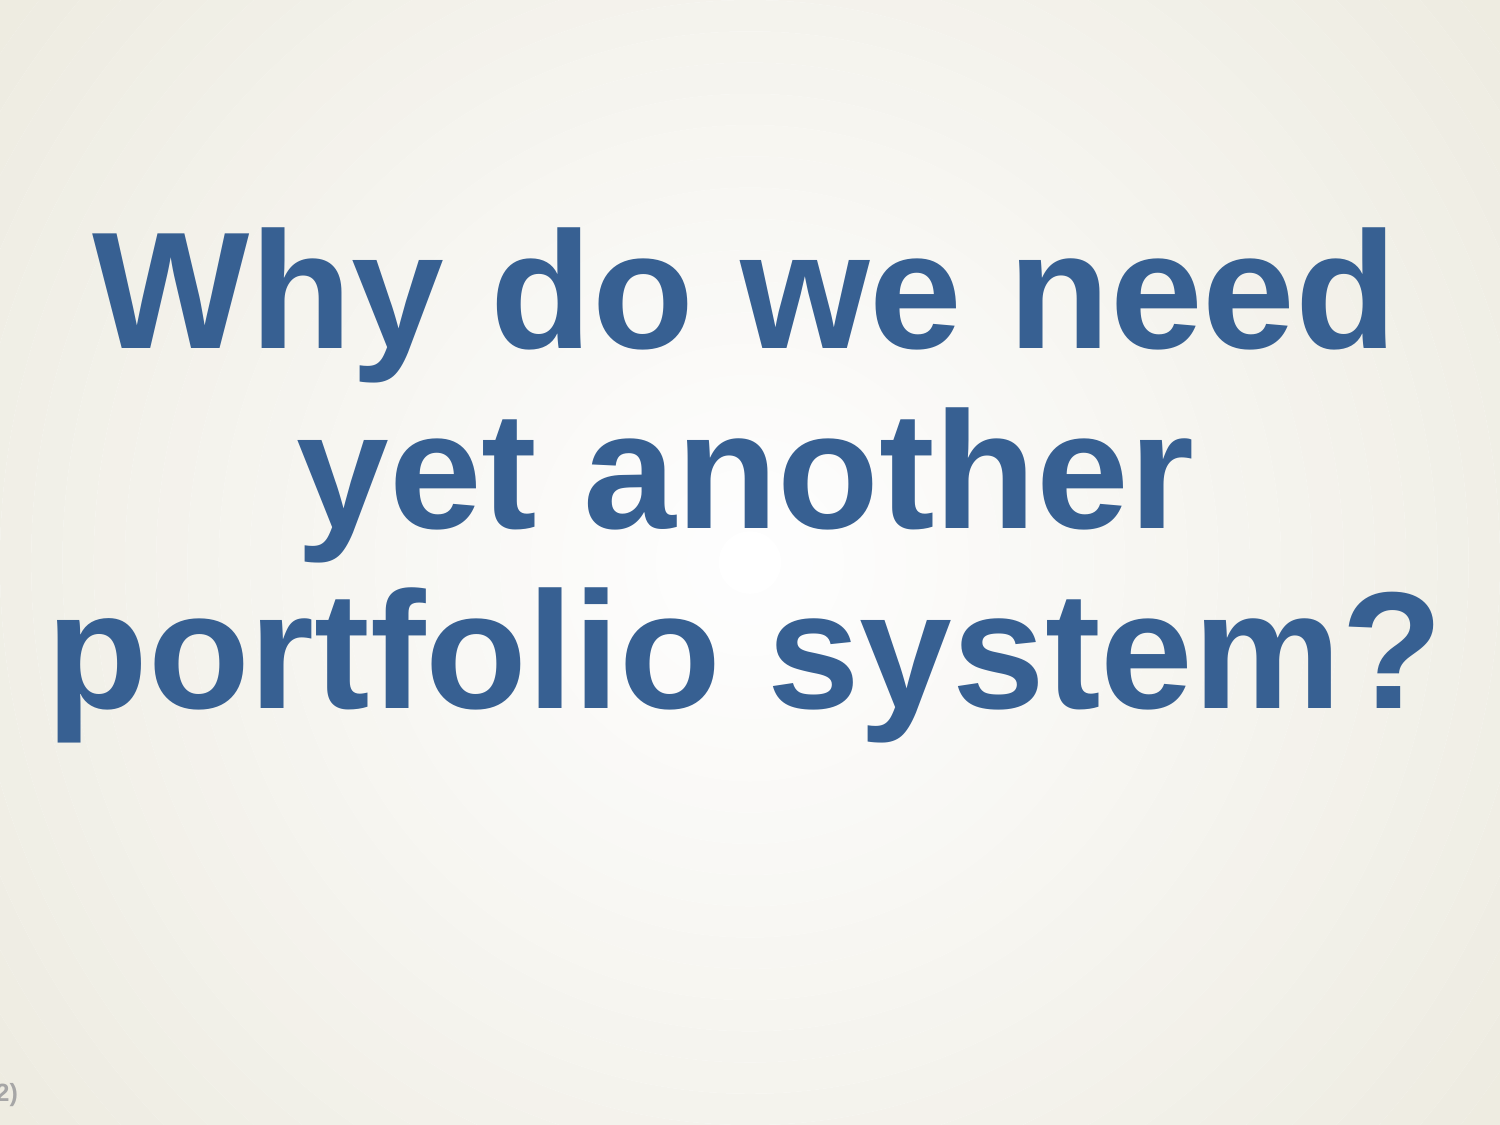

# Why do we need yet another portfolio system?